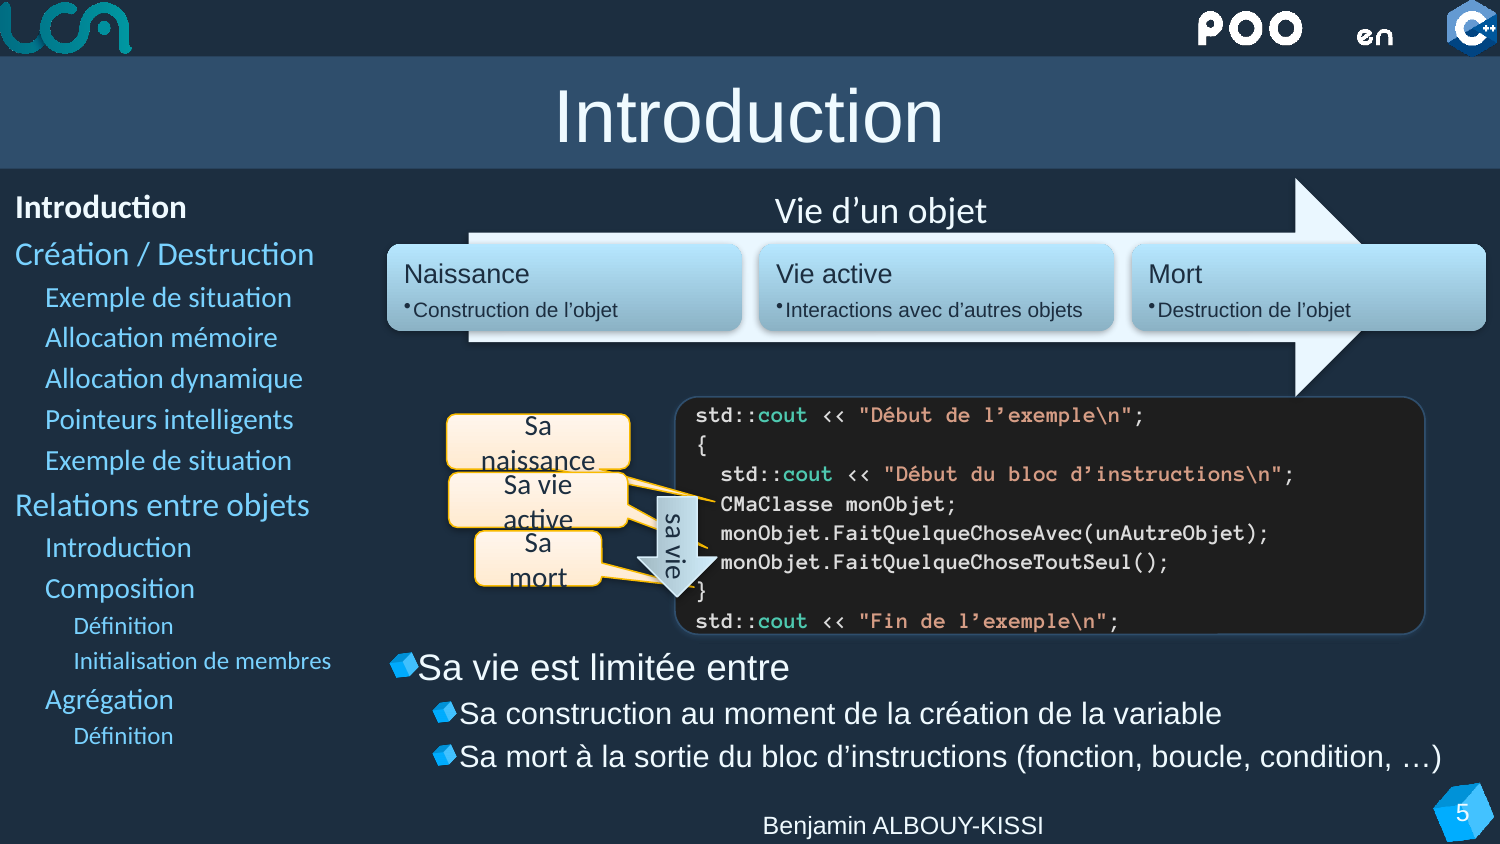

# Introduction
Introduction
Création / Destruction
Exemple de situation
Allocation mémoire
Allocation dynamique
Pointeurs intelligents
Exemple de situation
Relations entre objets
Introduction
Composition
Définition
Initialisation de membres
Agrégation
Définition

Naissance
Construction de l’objet
Vie active
Interactions avec d’autres objets
Mort
Destruction de l’objet
Vie d’un objet
cout << "Début de l’exemple" << endl;
{
  cout << "Début du bloc d’instructions" << endl;
  CMaClasse monObjet;
  monObjet.FaitQuelqueChoseAvec(unAutreObjet);
  monObjet.FaitQuelqueChoseToutSeul();
}
cout << "Fin de l’exemple" << endl;
std::cout << "Début de l’exemple\n";
{
  std::cout << "Début du bloc d’instructions\n";
  CMaClasse monObjet;
  monObjet.FaitQuelqueChoseAvec(unAutreObjet);
  monObjet.FaitQuelqueChoseToutSeul();
}
std::cout << "Fin de l’exemple\n";
Sa naissance
Sa vie active

sa vie
Sa mort
Sa vie est limitée entre
Sa construction au moment de la création de la variable
Sa mort à la sortie du bloc d’instructions (fonction, boucle, condition, …)
5
Benjamin ALBOUY-KISSI